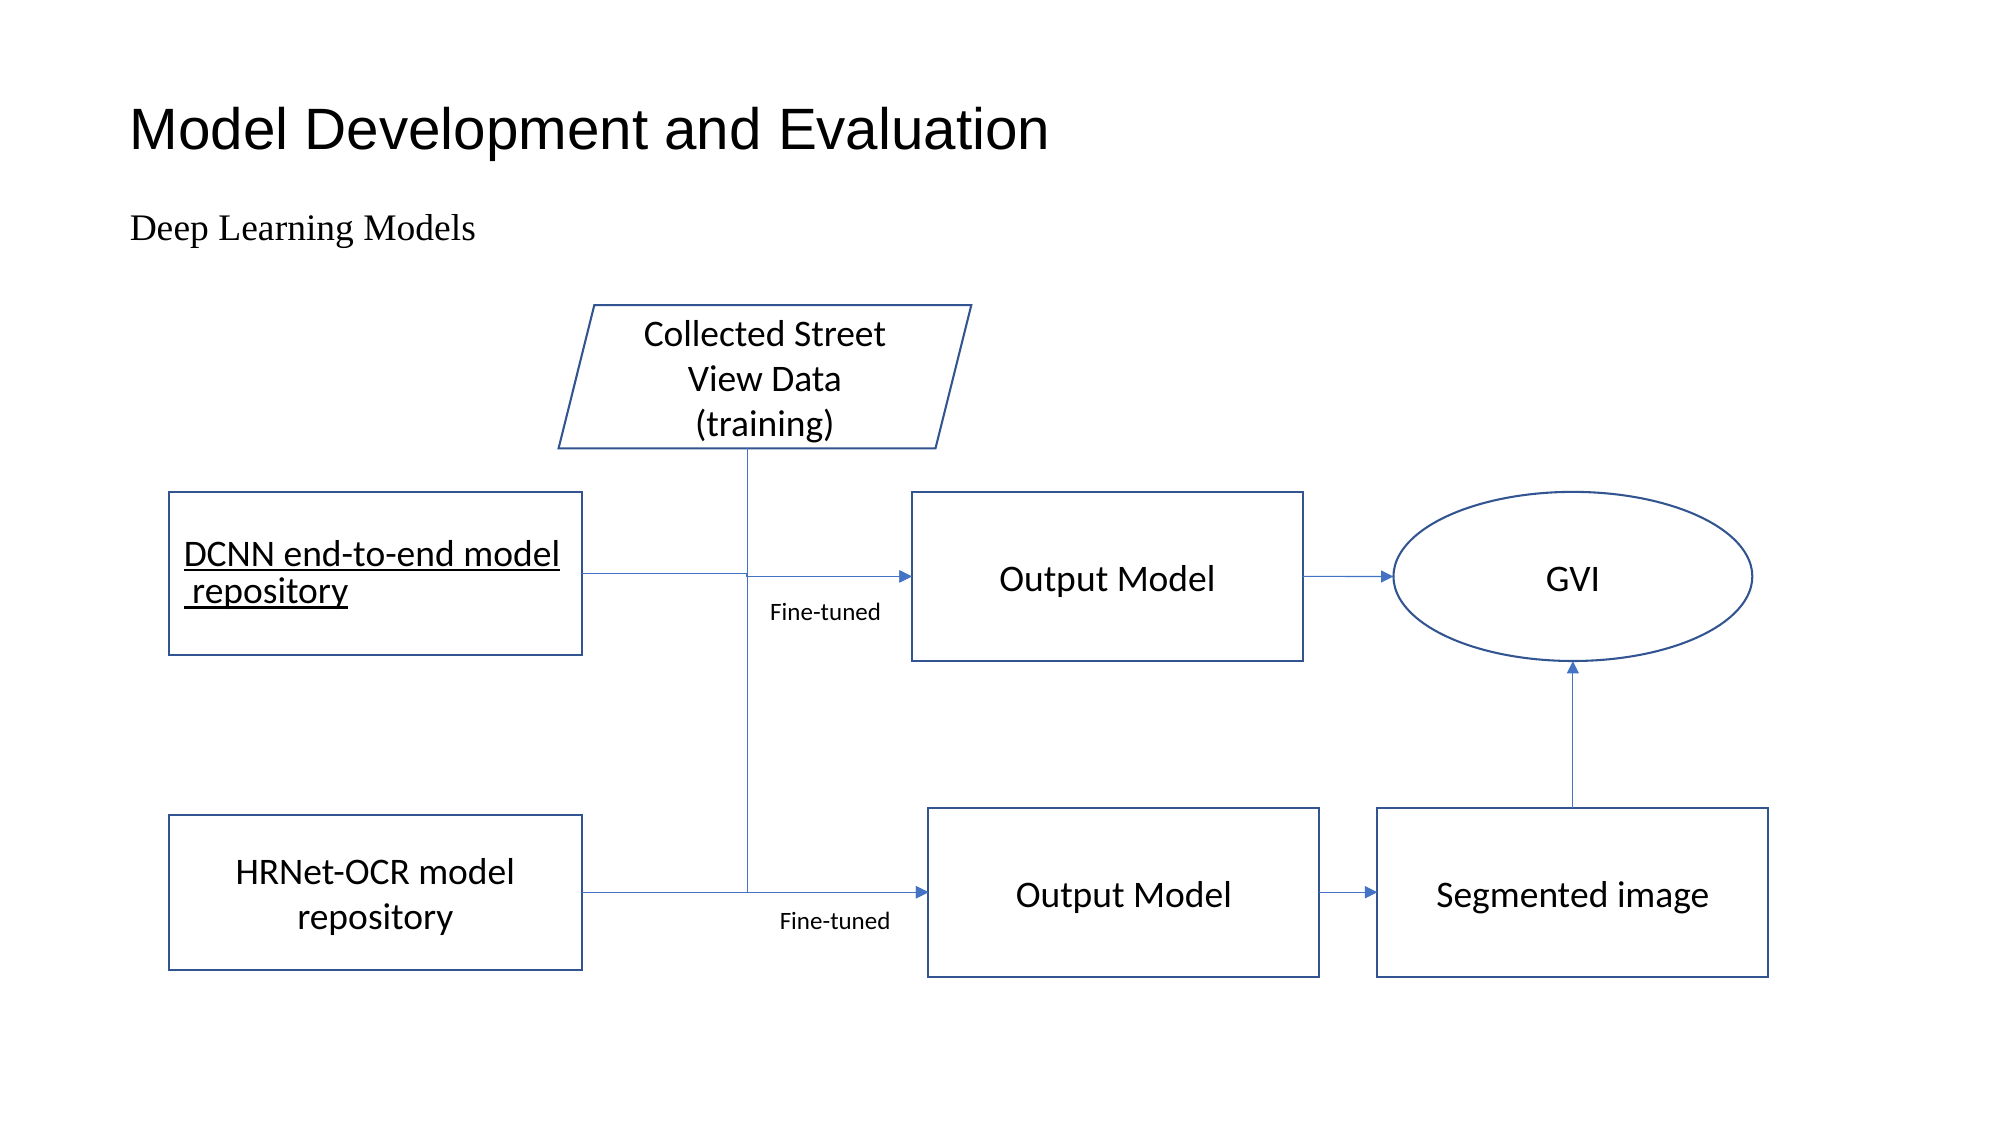

Model Development and Evaluation
Deep Learning Models
Collected Street View Data (training)
DCNN end-to-end model repository

Output Model
GVI
Fine-tuned
Output Model
Segmented image
HRNet-OCR model repository
Fine-tuned